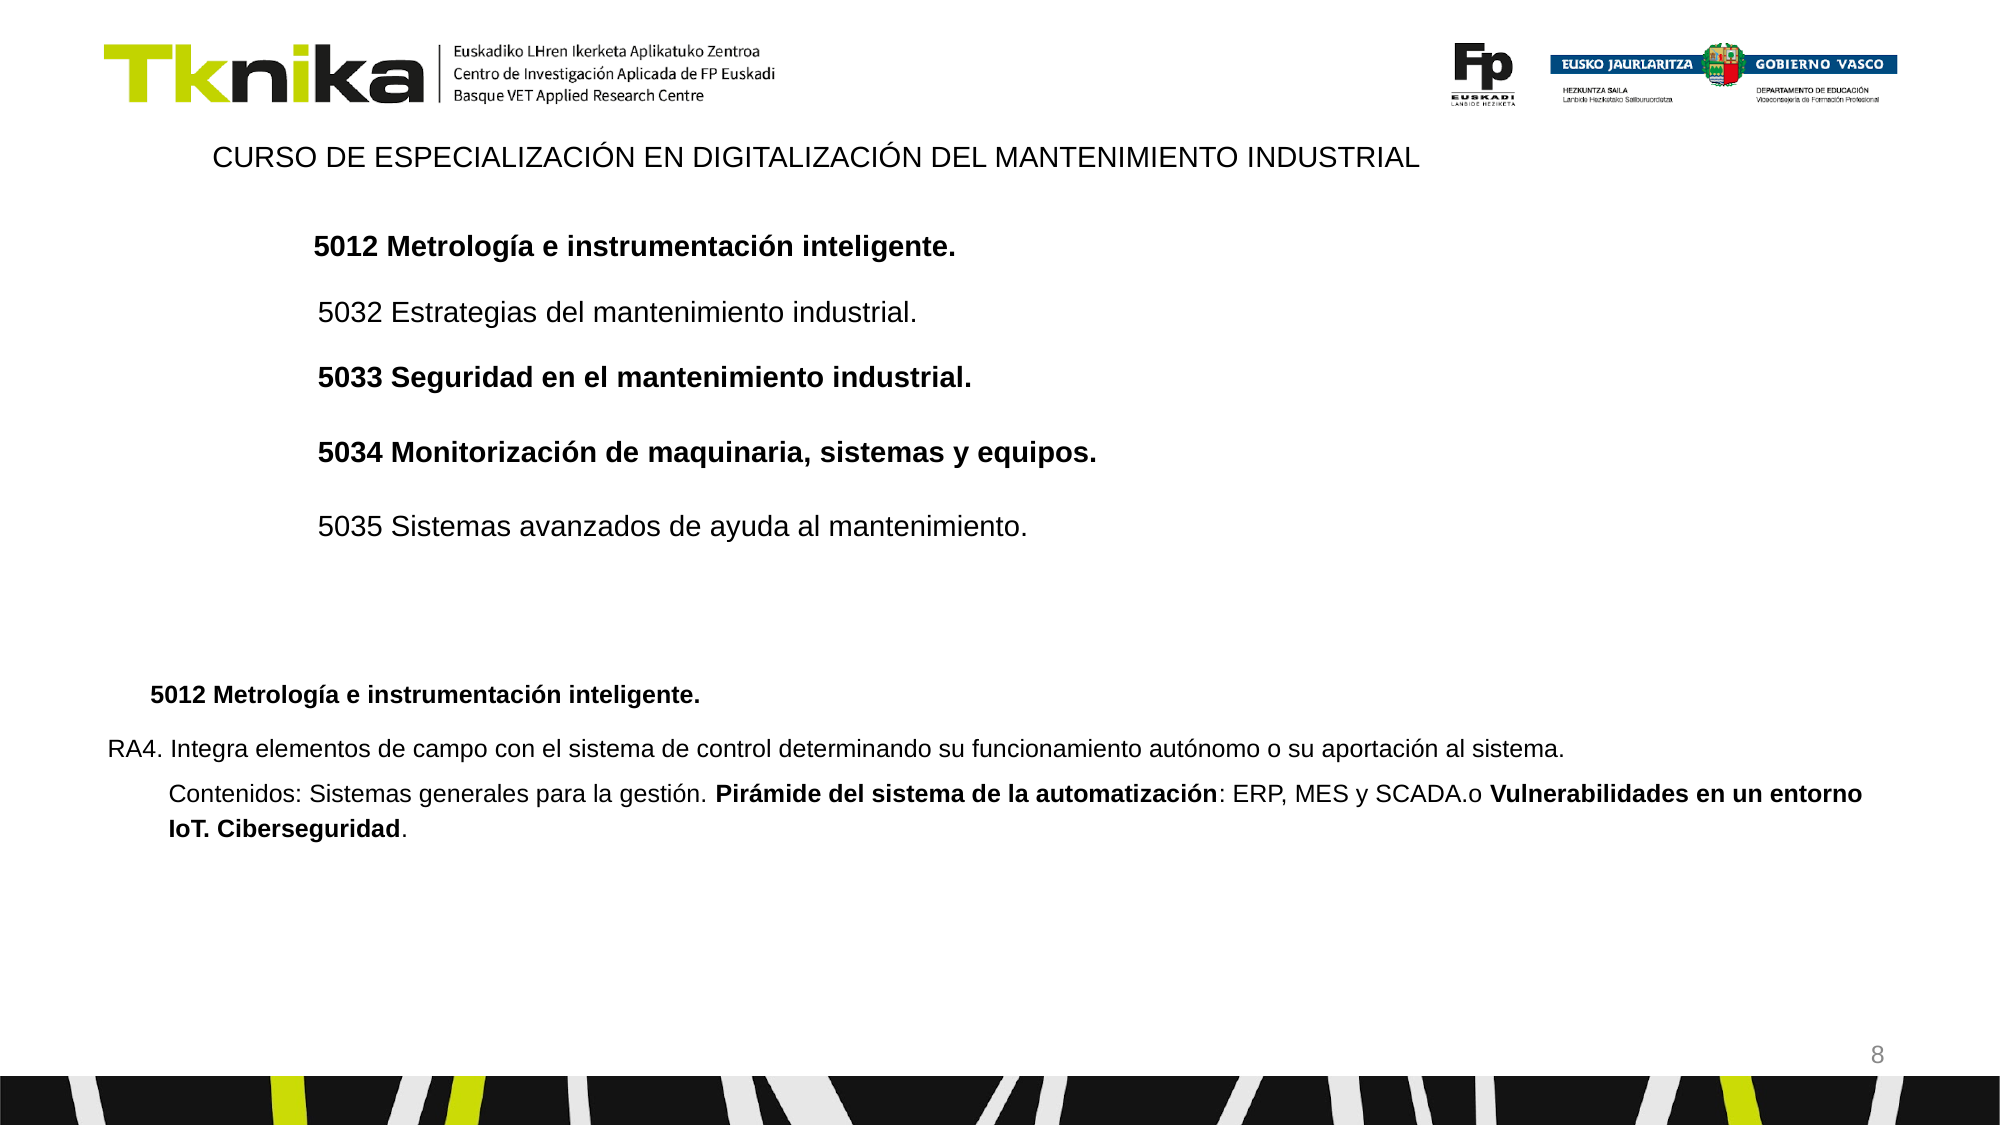

CURSO DE ESPECIALIZACIÓN EN DIGITALIZACIÓN DEL MANTENIMIENTO INDUSTRIAL
5012 Metrología e instrumentación inteligente.
5032 Estrategias del mantenimiento industrial.
5033 Seguridad en el mantenimiento industrial.
5034 Monitorización de maquinaria, sistemas y equipos.
5035 Sistemas avanzados de ayuda al mantenimiento.
5012 Metrología e instrumentación inteligente.
RA4. Integra elementos de campo con el sistema de control determinando su funcionamiento autónomo o su aportación al sistema.
Contenidos: Sistemas generales para la gestión. Pirámide del sistema de la automatización: ERP, MES y SCADA.o Vulnerabilidades en un entorno IoT. Ciberseguridad.
8